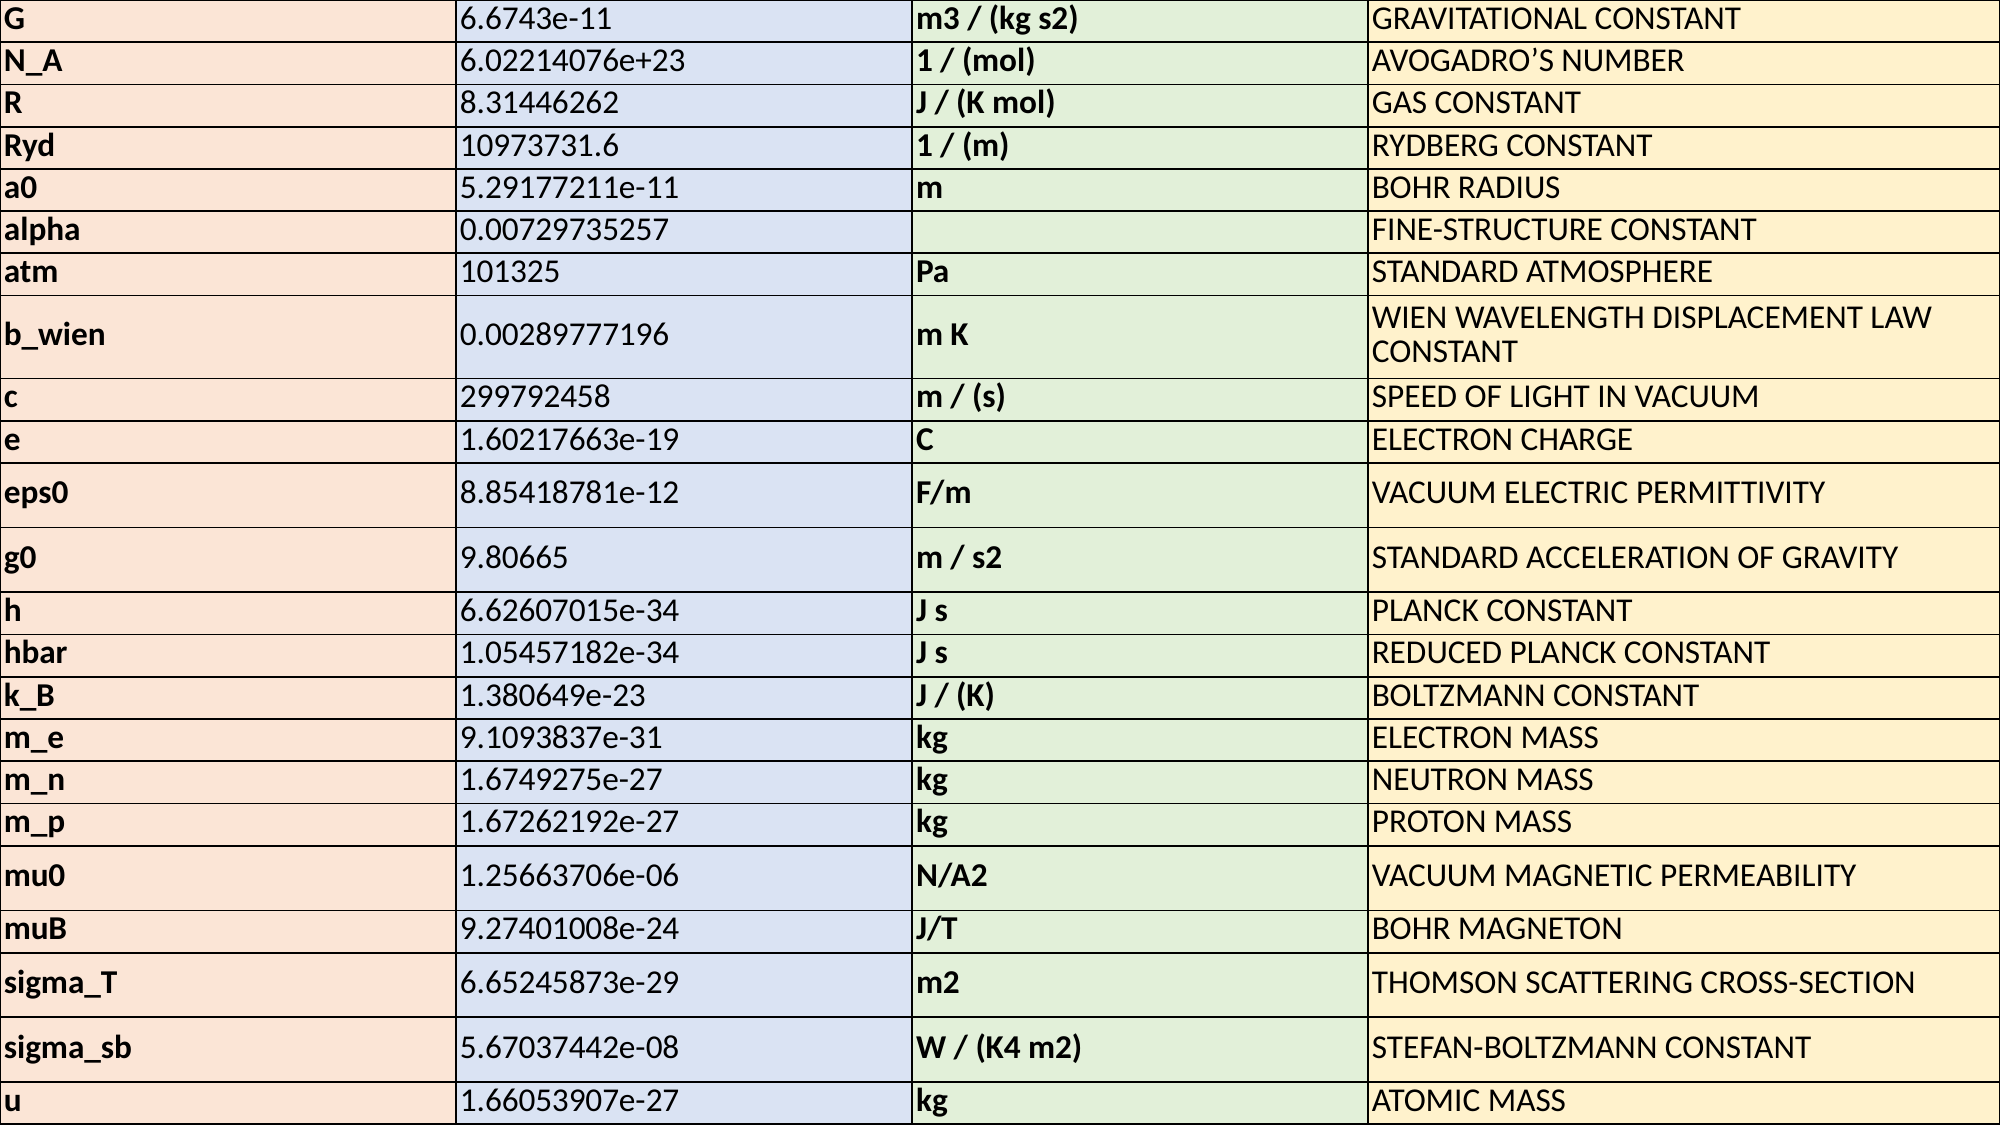

| G | 6.6743e-11 | m3 / (kg s2) | GRAVITATIONAL CONSTANT |
| --- | --- | --- | --- |
| N\_A | 6.02214076e+23 | 1 / (mol) | AVOGADRO’S NUMBER |
| R | 8.31446262 | J / (K mol) | GAS CONSTANT |
| Ryd | 10973731.6 | 1 / (m) | RYDBERG CONSTANT |
| a0 | 5.29177211e-11 | m | BOHR RADIUS |
| alpha | 0.00729735257 |  | FINE-STRUCTURE CONSTANT |
| atm | 101325 | Pa | STANDARD ATMOSPHERE |
| b\_wien | 0.00289777196 | m K | WIEN WAVELENGTH DISPLACEMENT LAW CONSTANT |
| c | 299792458 | m / (s) | SPEED OF LIGHT IN VACUUM |
| e | 1.60217663e-19 | C | ELECTRON CHARGE |
| eps0 | 8.85418781e-12 | F/m | VACUUM ELECTRIC PERMITTIVITY |
| g0 | 9.80665 | m / s2 | STANDARD ACCELERATION OF GRAVITY |
| h | 6.62607015e-34 | J s | PLANCK CONSTANT |
| hbar | 1.05457182e-34 | J s | REDUCED PLANCK CONSTANT |
| k\_B | 1.380649e-23 | J / (K) | BOLTZMANN CONSTANT |
| m\_e | 9.1093837e-31 | kg | ELECTRON MASS |
| m\_n | 1.6749275e-27 | kg | NEUTRON MASS |
| m\_p | 1.67262192e-27 | kg | PROTON MASS |
| mu0 | 1.25663706e-06 | N/A2 | VACUUM MAGNETIC PERMEABILITY |
| muB | 9.27401008e-24 | J/T | BOHR MAGNETON |
| sigma\_T | 6.65245873e-29 | m2 | THOMSON SCATTERING CROSS-SECTION |
| sigma\_sb | 5.67037442e-08 | W / (K4 m2) | STEFAN-BOLTZMANN CONSTANT |
| u | 1.66053907e-27 | kg | ATOMIC MASS |